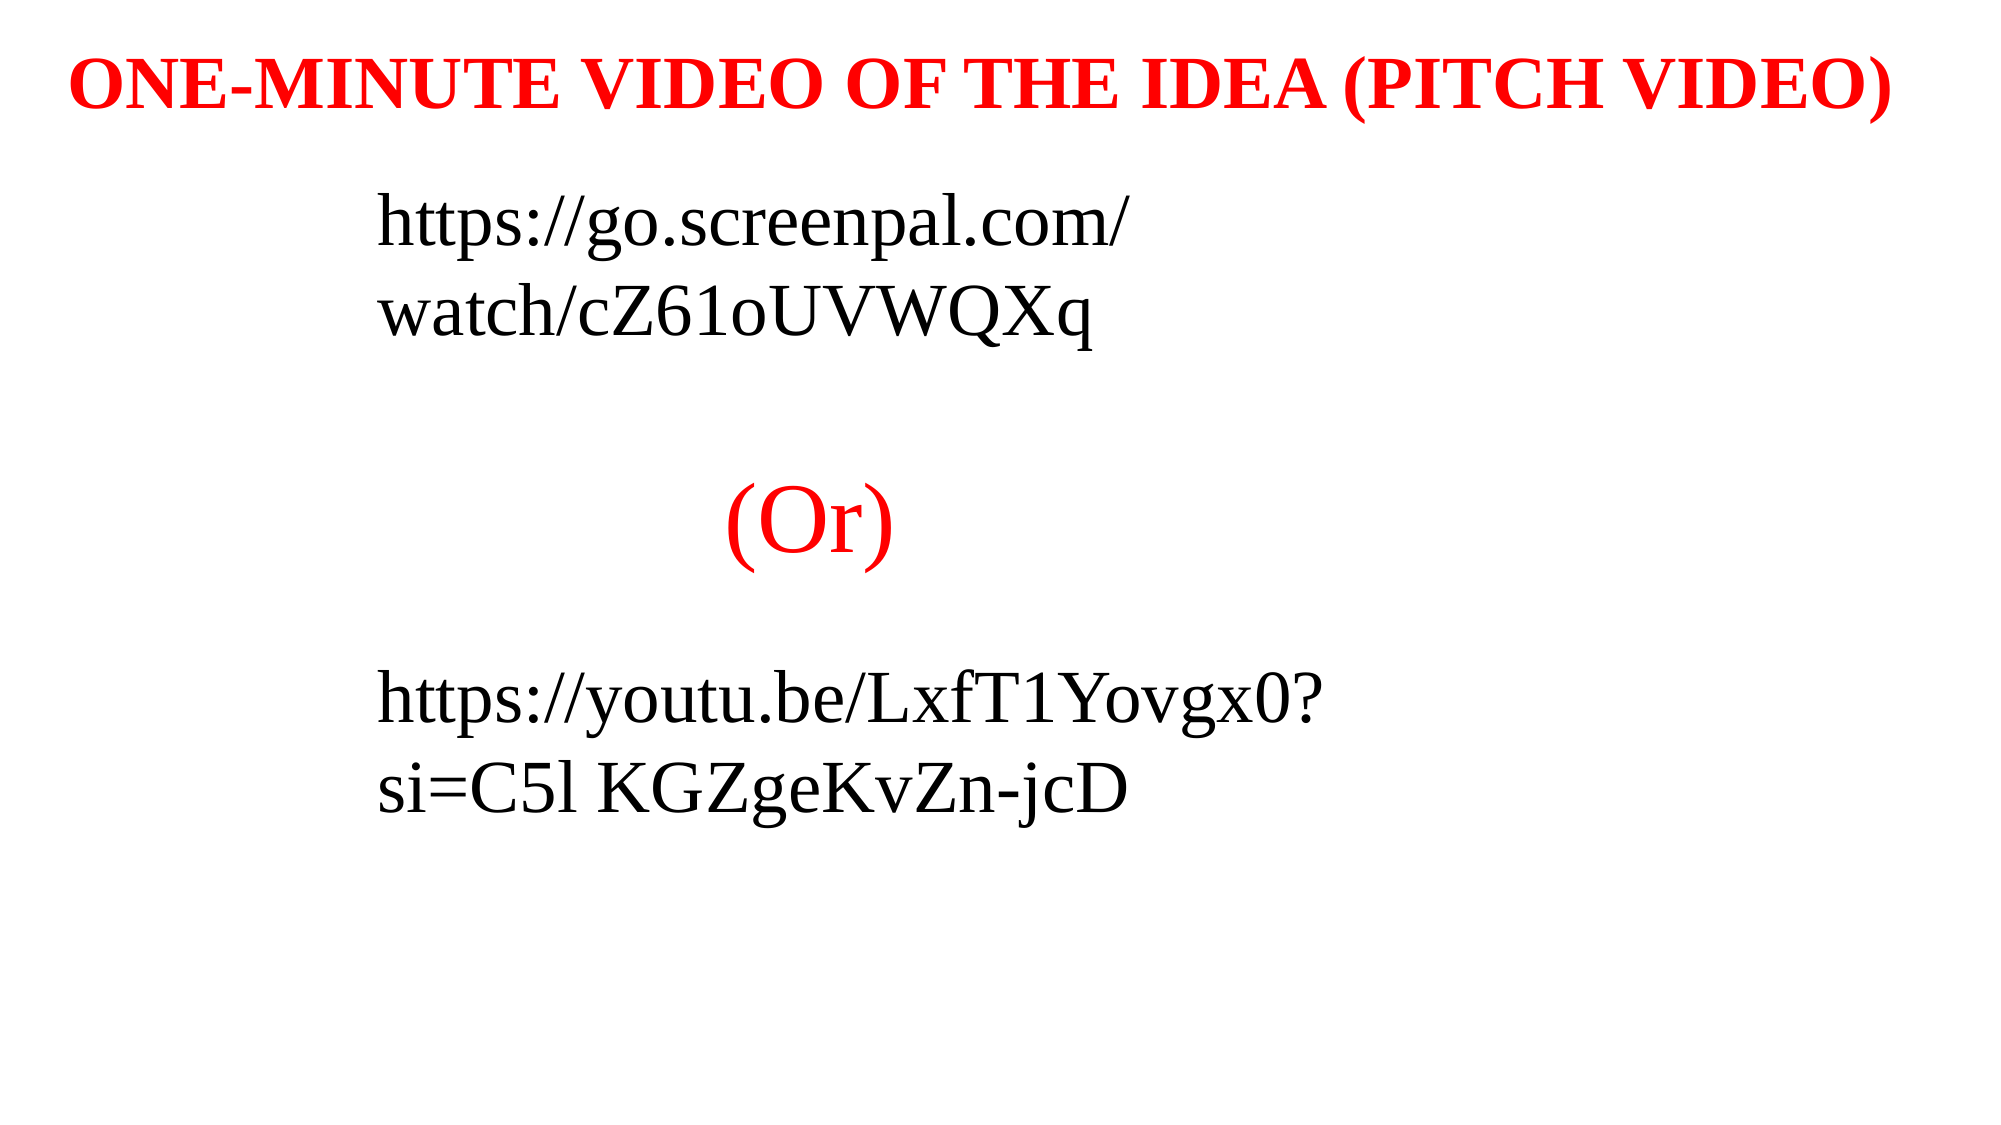

ONE-MINUTE VIDEO OF THE IDEA (PITCH VIDEO)
https://go.screenpal.com/watch/cZ61oUVWQXq
(Or)
https://youtu.be/LxfT1Yovgx0?si=C5l KGZgeKvZn-jcD